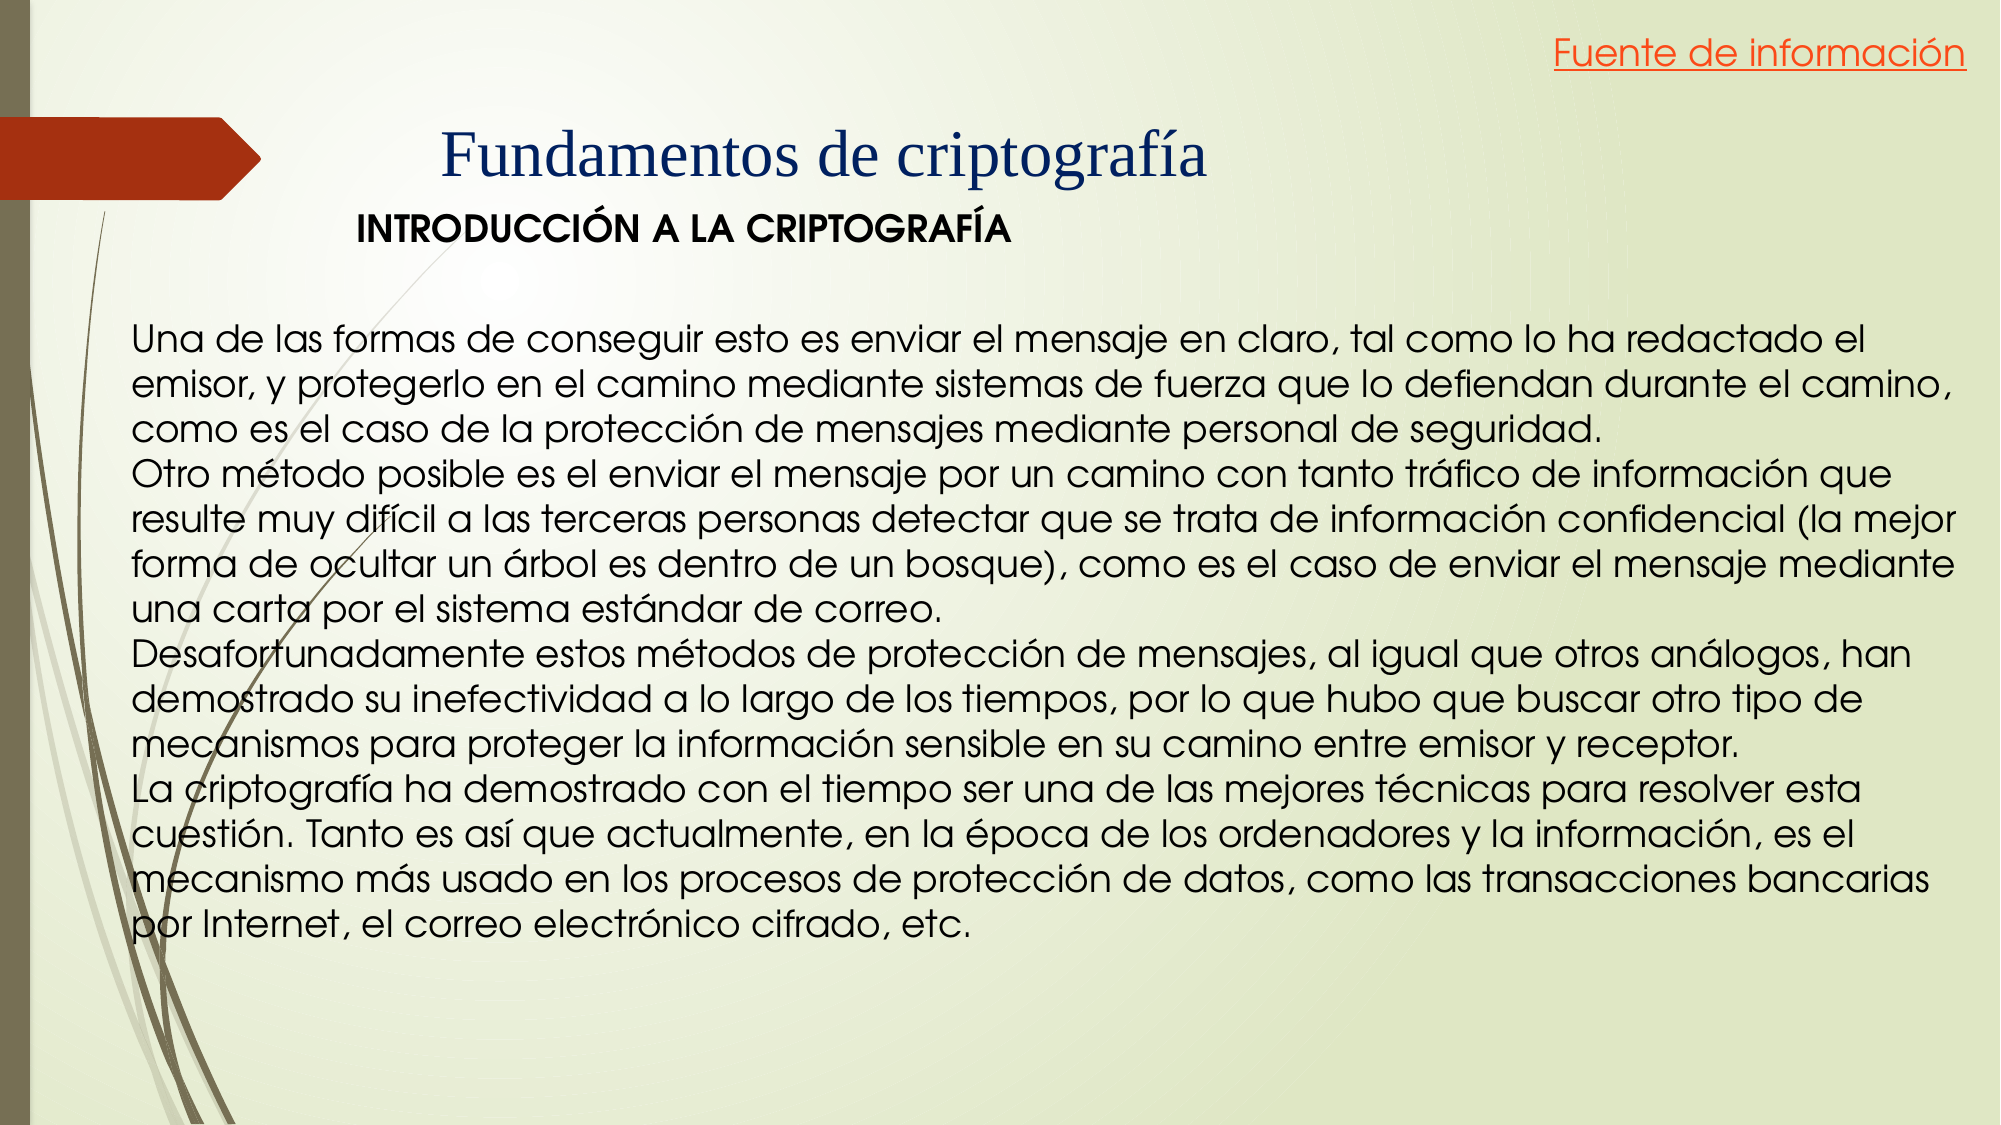

Fuente de información
# Fundamentos de criptografía
INTRODUCCIÓN A LA CRIPTOGRAFÍA
Una de las formas de conseguir esto es enviar el mensaje en claro, tal como lo ha redactado el emisor, y protegerlo en el camino mediante sistemas de fuerza que lo defiendan durante el camino, como es el caso de la protección de mensajes mediante personal de seguridad.
Otro método posible es el enviar el mensaje por un camino con tanto tráfico de información que resulte muy difícil a las terceras personas detectar que se trata de información confidencial (la mejor forma de ocultar un árbol es dentro de un bosque), como es el caso de enviar el mensaje mediante una carta por el sistema estándar de correo.
Desafortunadamente estos métodos de protección de mensajes, al igual que otros análogos, han demostrado su inefectividad a lo largo de los tiempos, por lo que hubo que buscar otro tipo de mecanismos para proteger la información sensible en su camino entre emisor y receptor.
La criptografía ha demostrado con el tiempo ser una de las mejores técnicas para resolver esta cuestión. Tanto es así que actualmente, en la época de los ordenadores y la información, es el mecanismo más usado en los procesos de protección de datos, como las transacciones bancarias por Internet, el correo electrónico cifrado, etc.